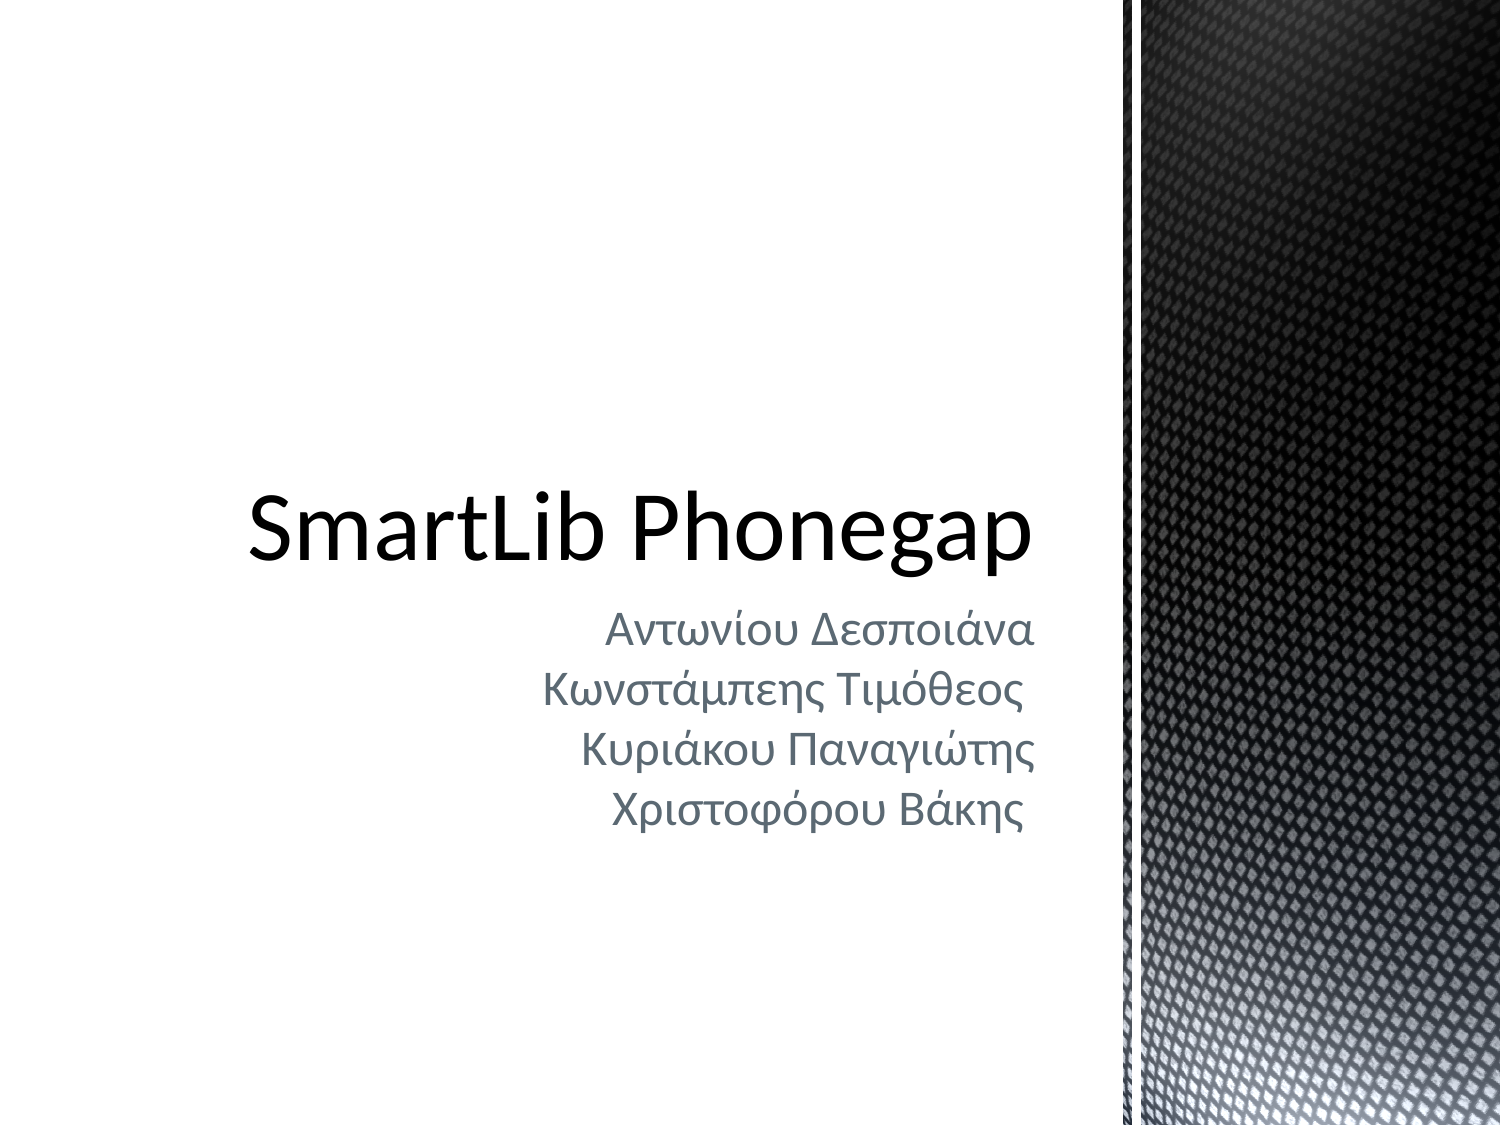

# SmartLib Phonegap
Αντωνίου Δεσποιάνα
Κωνστάμπεης Τιμόθεος
Κυριάκου Παναγιώτης
Χριστοφόρου Βάκης